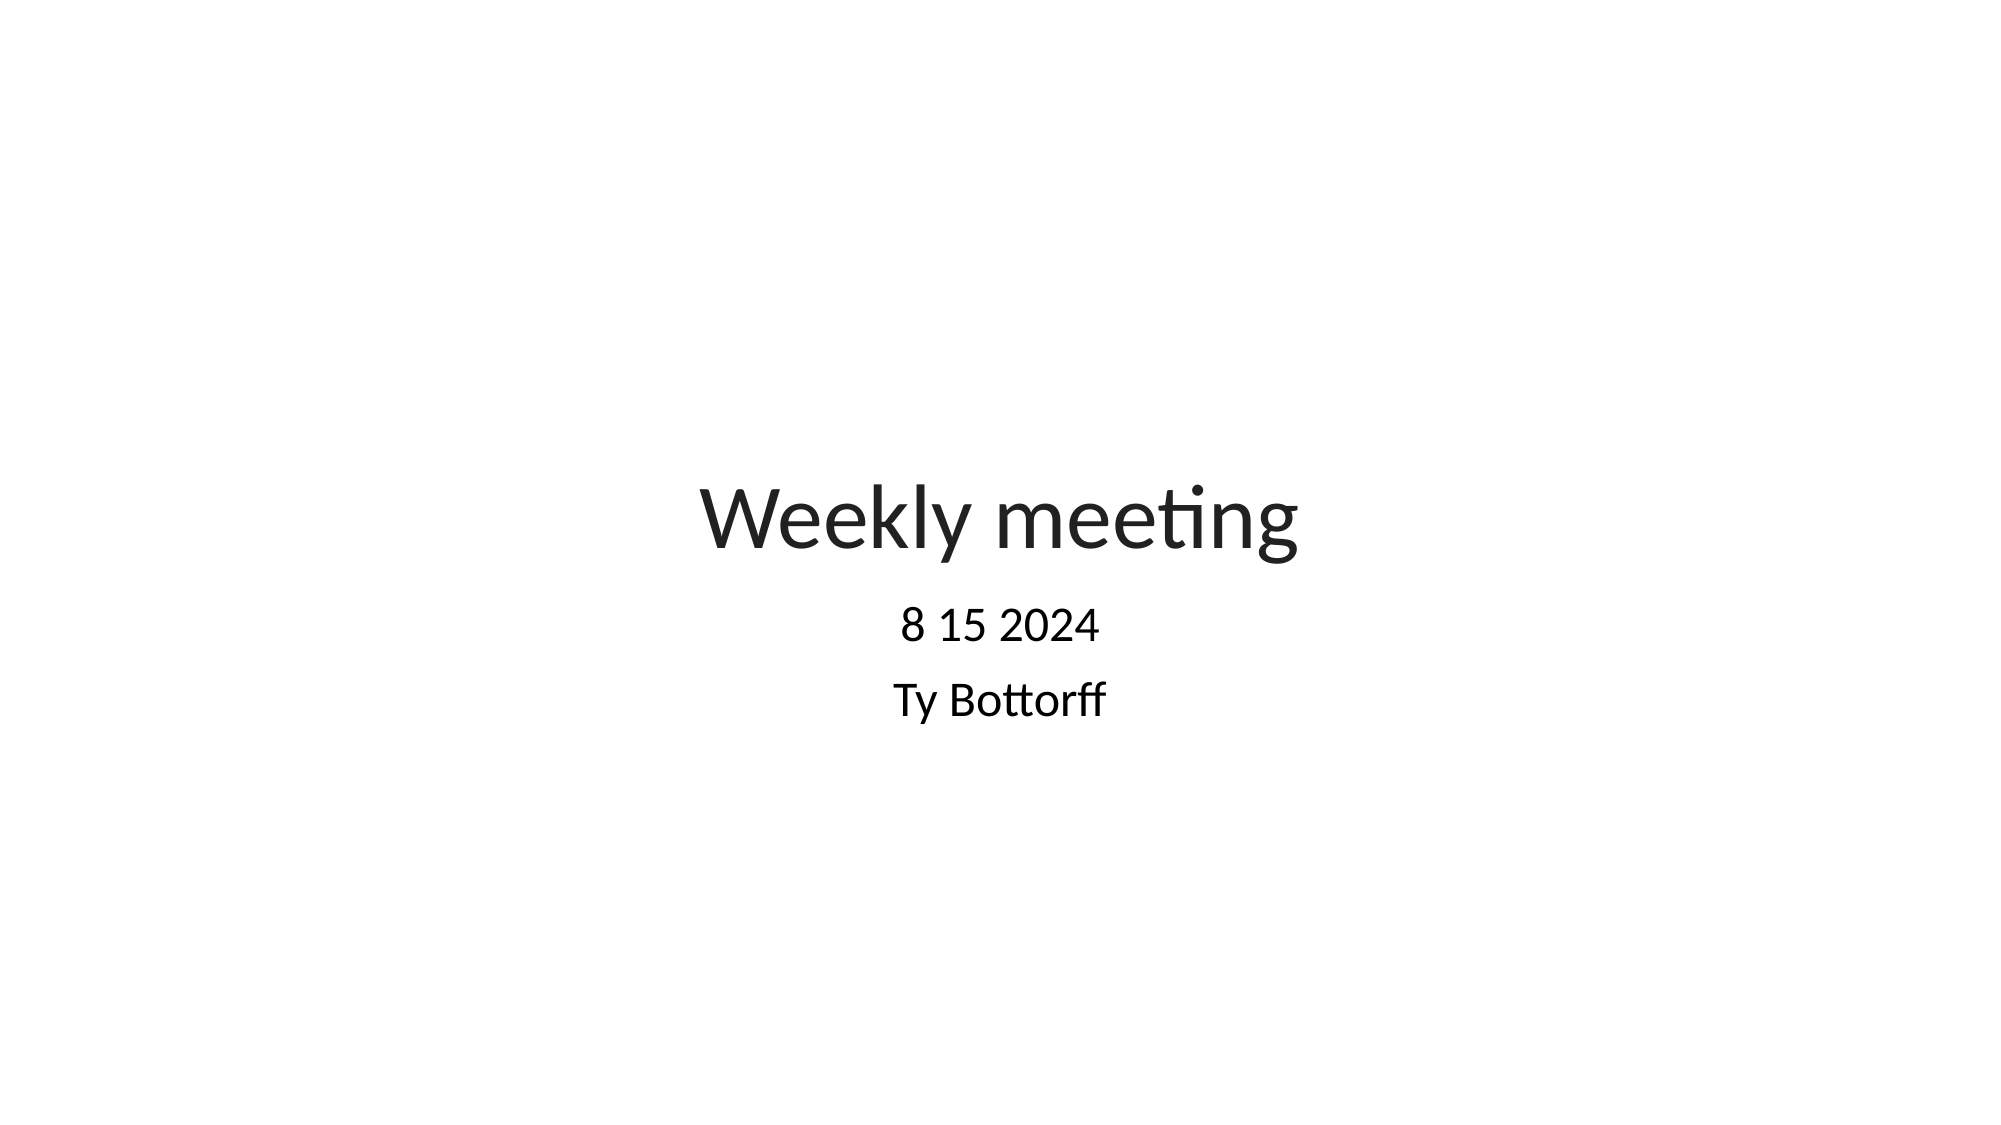

# Weekly meeting
8 15 2024
Ty Bottorff